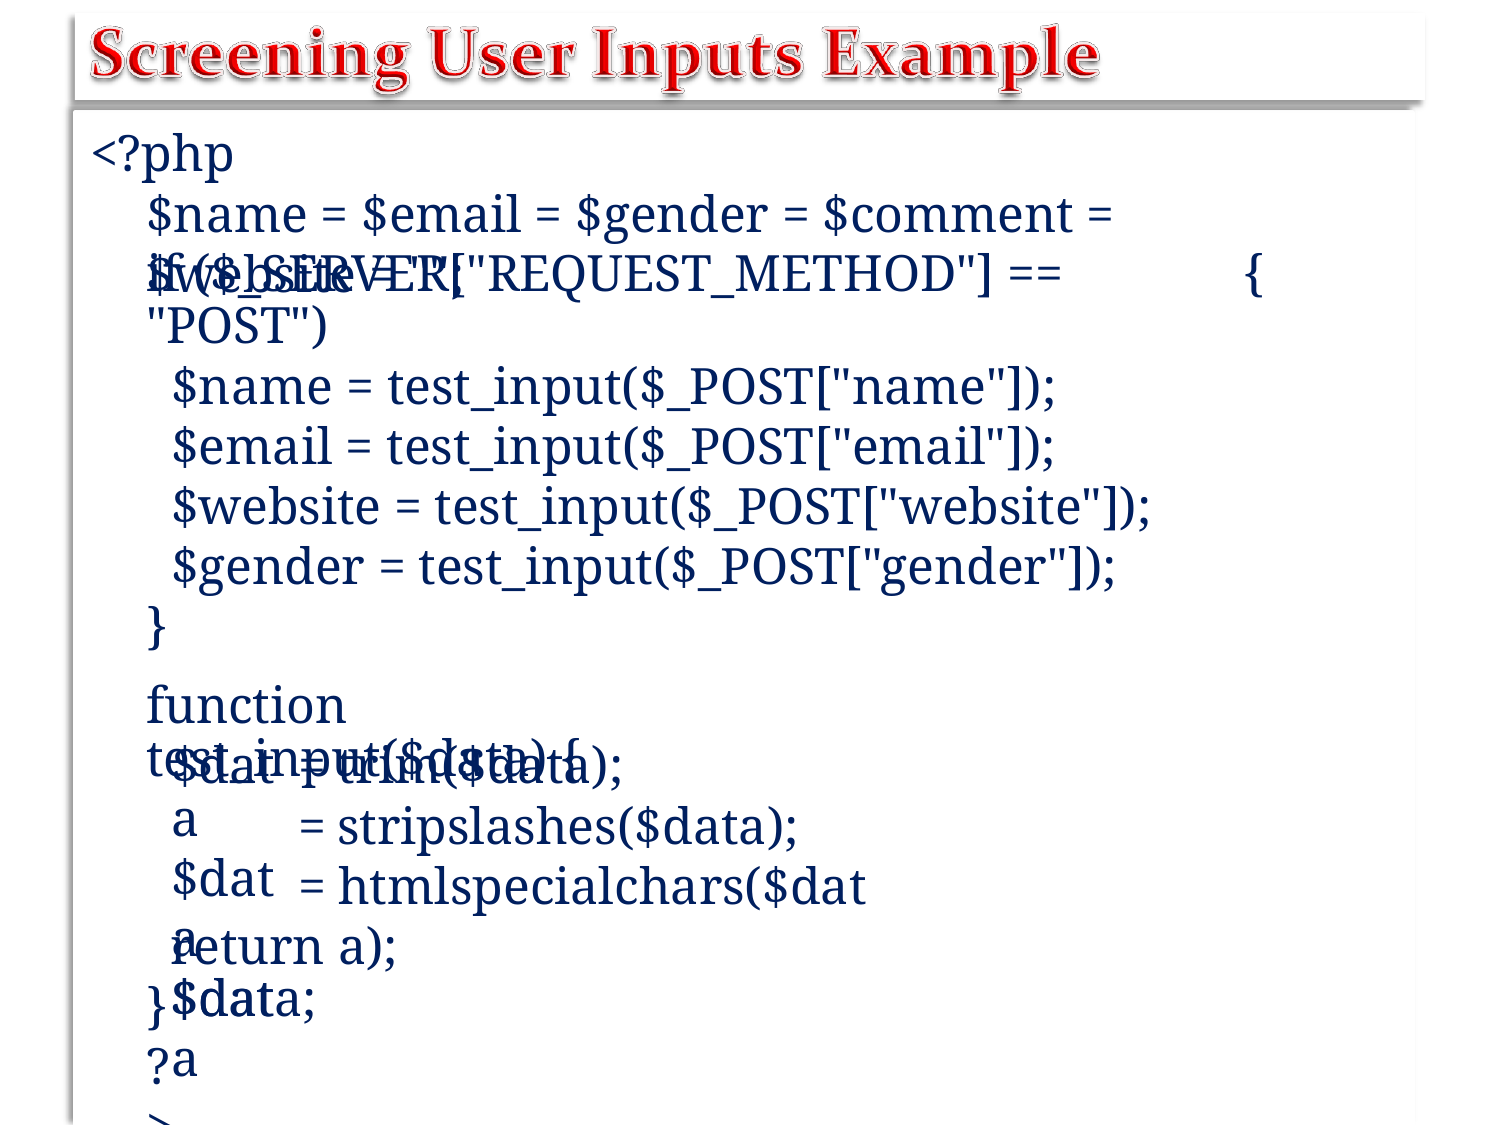

<?php
$name = $email = $gender = $comment = $website = "";
if ($_SERVER["REQUEST_METHOD"] == "POST")
$name = test_input($_POST["name"]);
$email = test_input($_POST["email"]);
$website = test_input($_POST["website"]);
$gender = test_input($_POST["gender"]);
}
{
function test_input($data) {
$data
$data
$data
=
=
=
trim($data);
stripslashes($data);
htmlspecialchars($data);
return $data;
}
?>